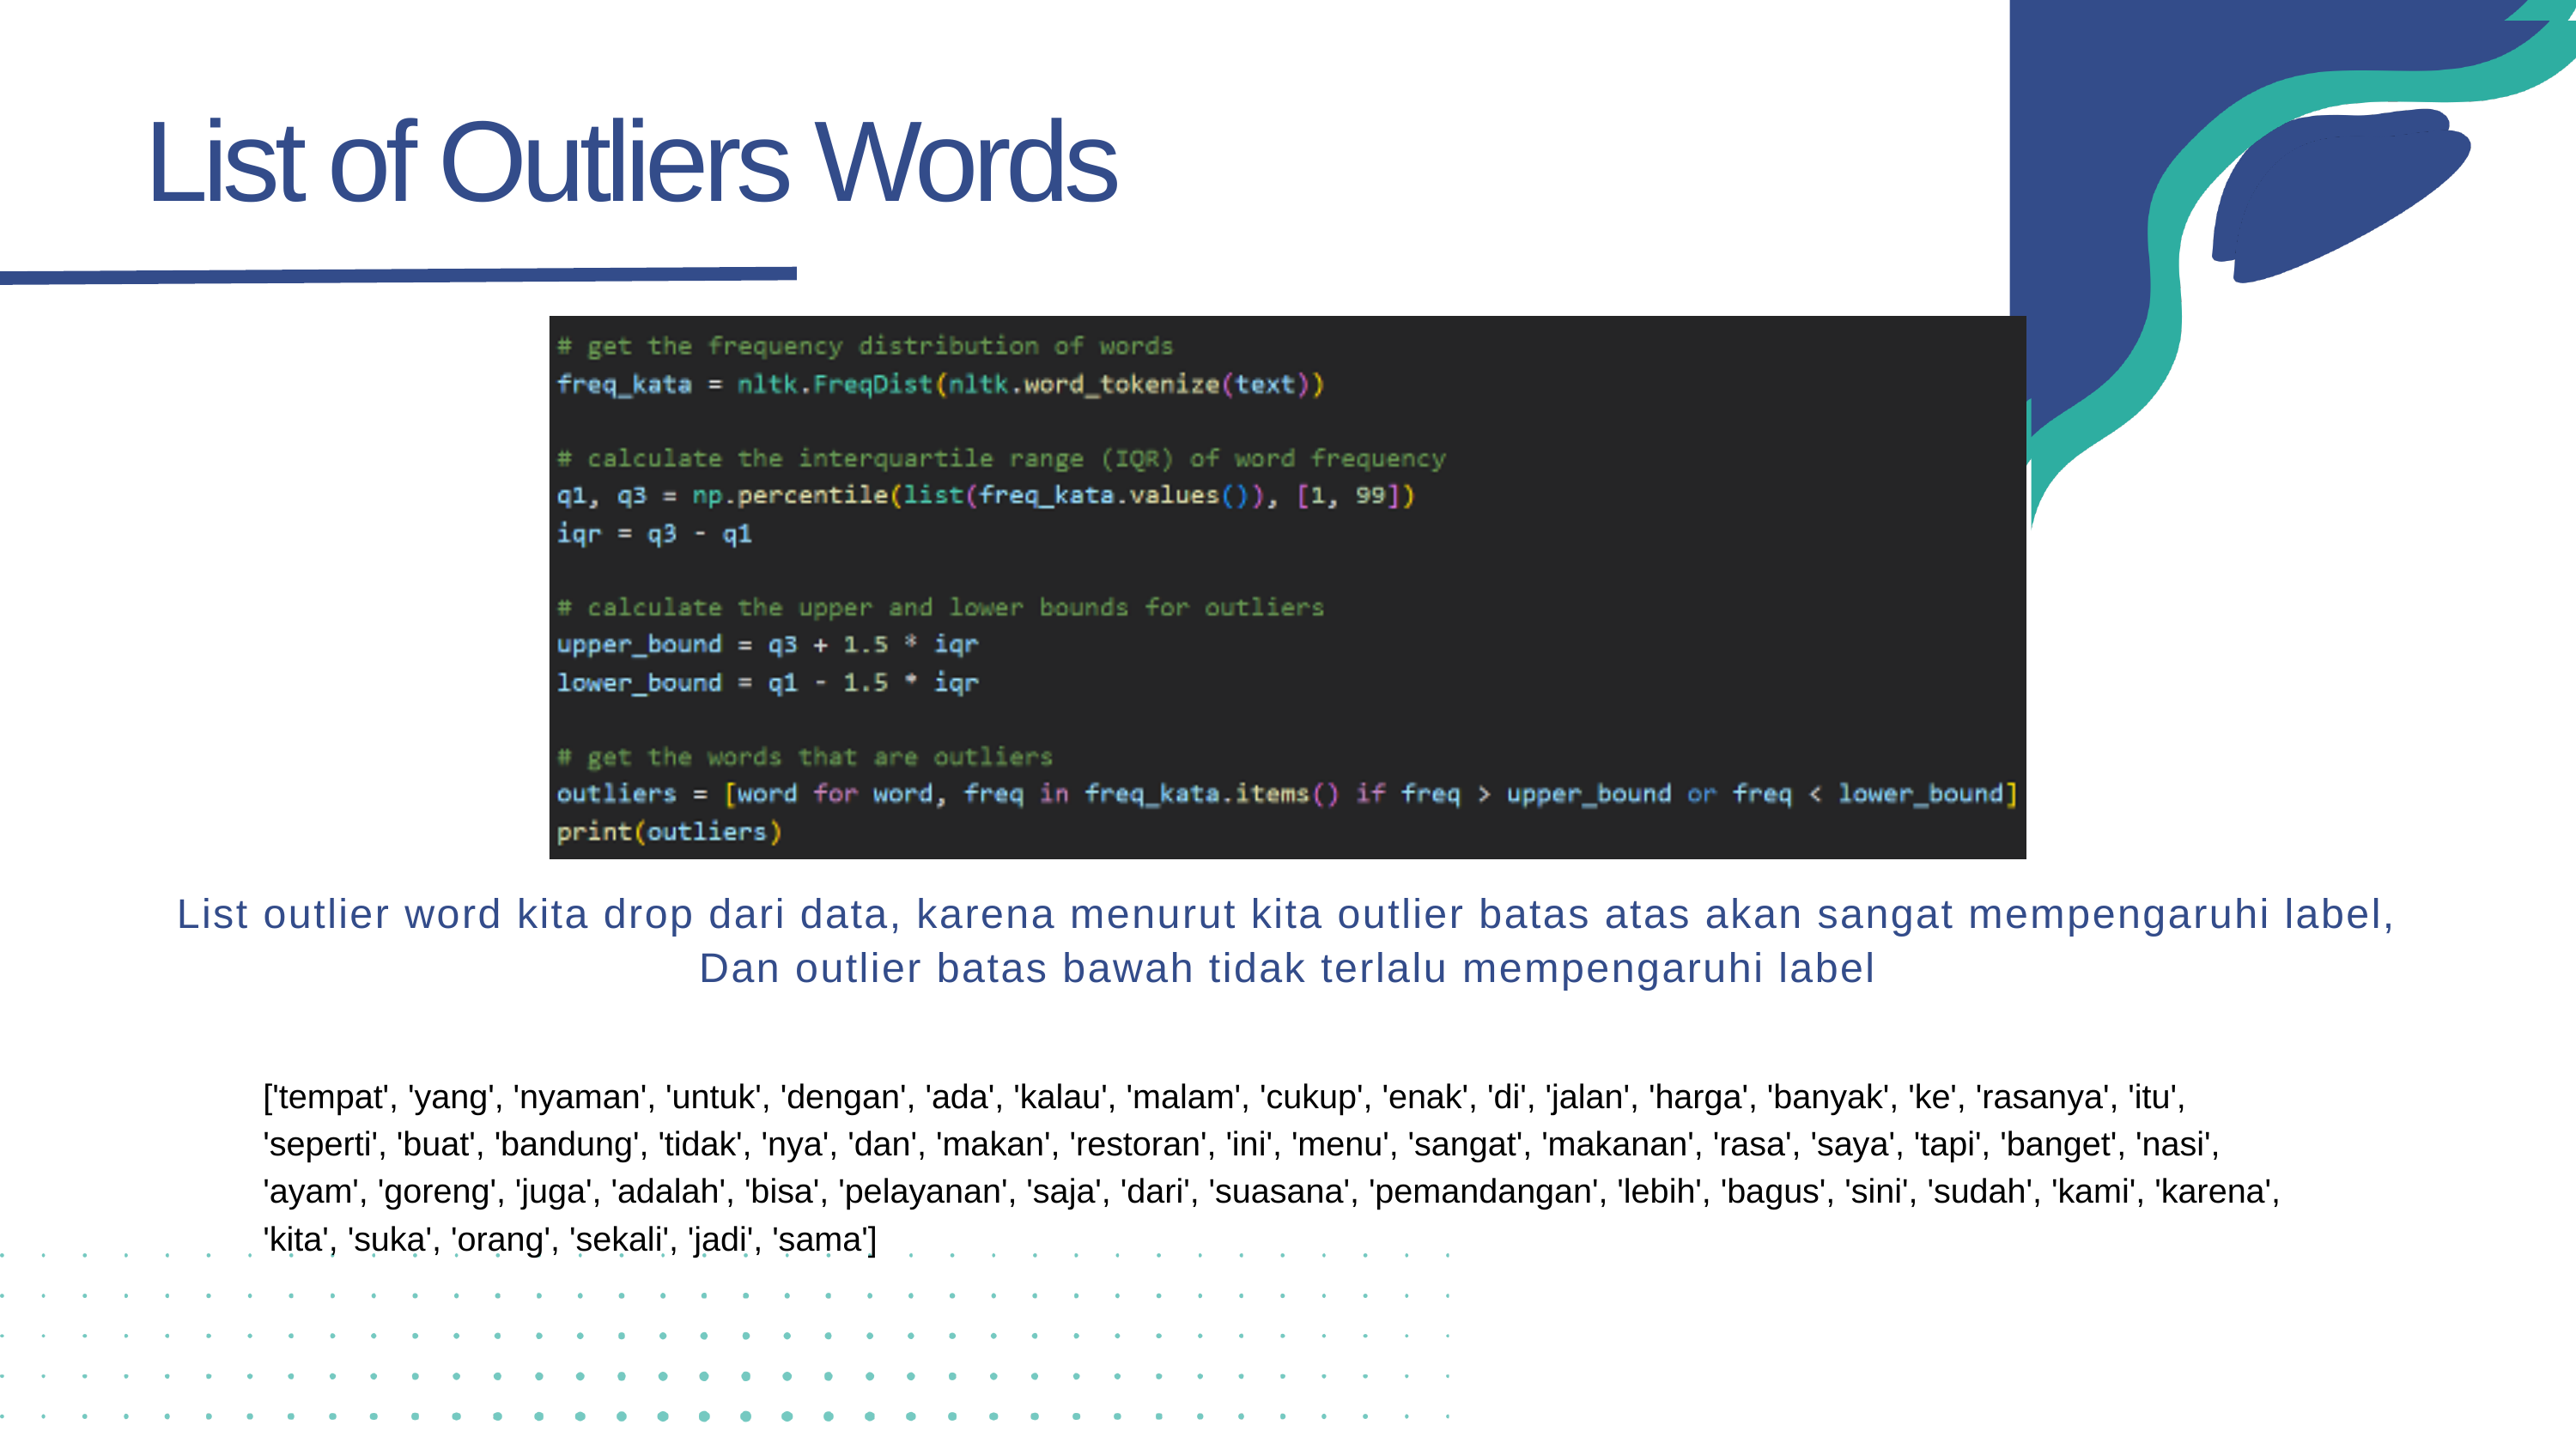

List of Outliers Words

List outlier word kita drop dari data, karena menurut kita outlier batas atas akan sangat mempengaruhi label,
Dan outlier batas bawah tidak terlalu mempengaruhi label
['tempat', 'yang', 'nyaman', 'untuk', 'dengan', 'ada', 'kalau', 'malam', 'cukup', 'enak', 'di', 'jalan', 'harga', 'banyak', 'ke', 'rasanya', 'itu', 'seperti', 'buat', 'bandung', 'tidak', 'nya', 'dan', 'makan', 'restoran', 'ini', 'menu', 'sangat', 'makanan', 'rasa', 'saya', 'tapi', 'banget', 'nasi', 'ayam', 'goreng', 'juga', 'adalah', 'bisa', 'pelayanan', 'saja', 'dari', 'suasana', 'pemandangan', 'lebih', 'bagus', 'sini', 'sudah', 'kami', 'karena', 'kita', 'suka', 'orang', 'sekali', 'jadi', 'sama']